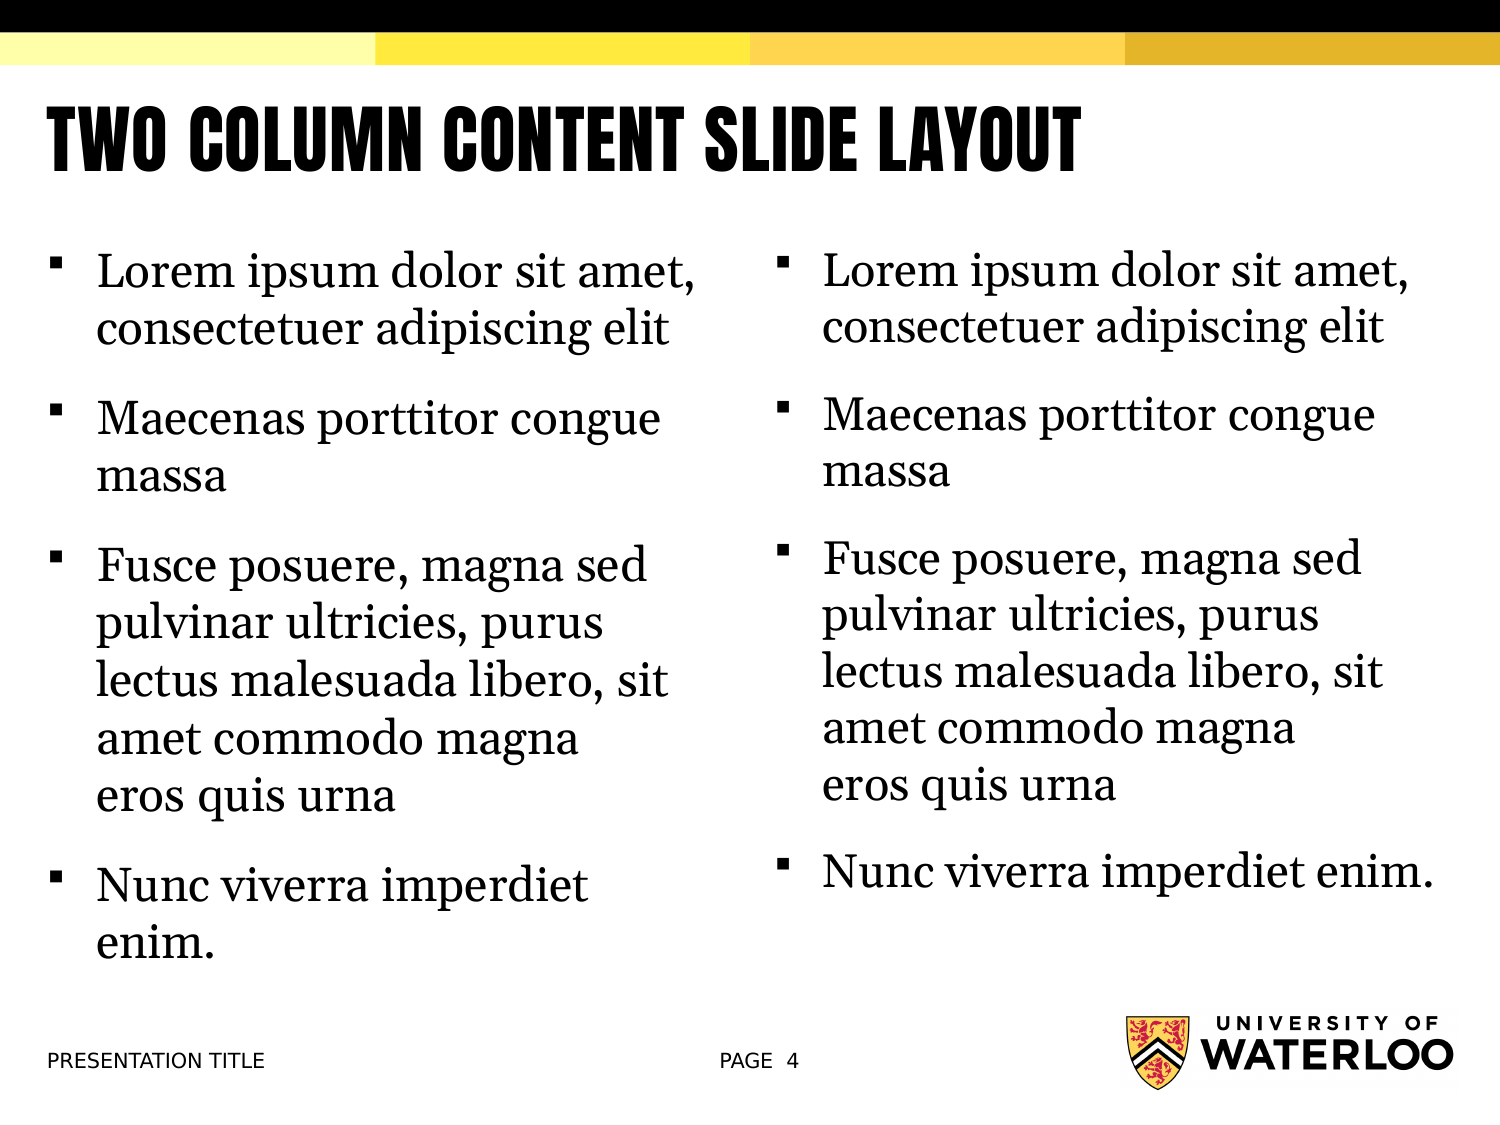

# TWO COLUMN CONTENT SLIDE LAYOUT
Lorem ipsum dolor sit amet, consectetuer adipiscing elit
Maecenas porttitor congue massa
Fusce posuere, magna sed pulvinar ultricies, purus lectus malesuada libero, sit amet commodo magna
eros quis urna
Nunc viverra imperdiet enim.
Lorem ipsum dolor sit amet, consectetuer adipiscing elit
Maecenas porttitor congue massa
Fusce posuere, magna sed pulvinar ultricies, purus lectus malesuada libero, sit amet commodo magna
eros quis urna
Nunc viverra imperdiet enim.
PRESENTATION TITLE
PAGE  4